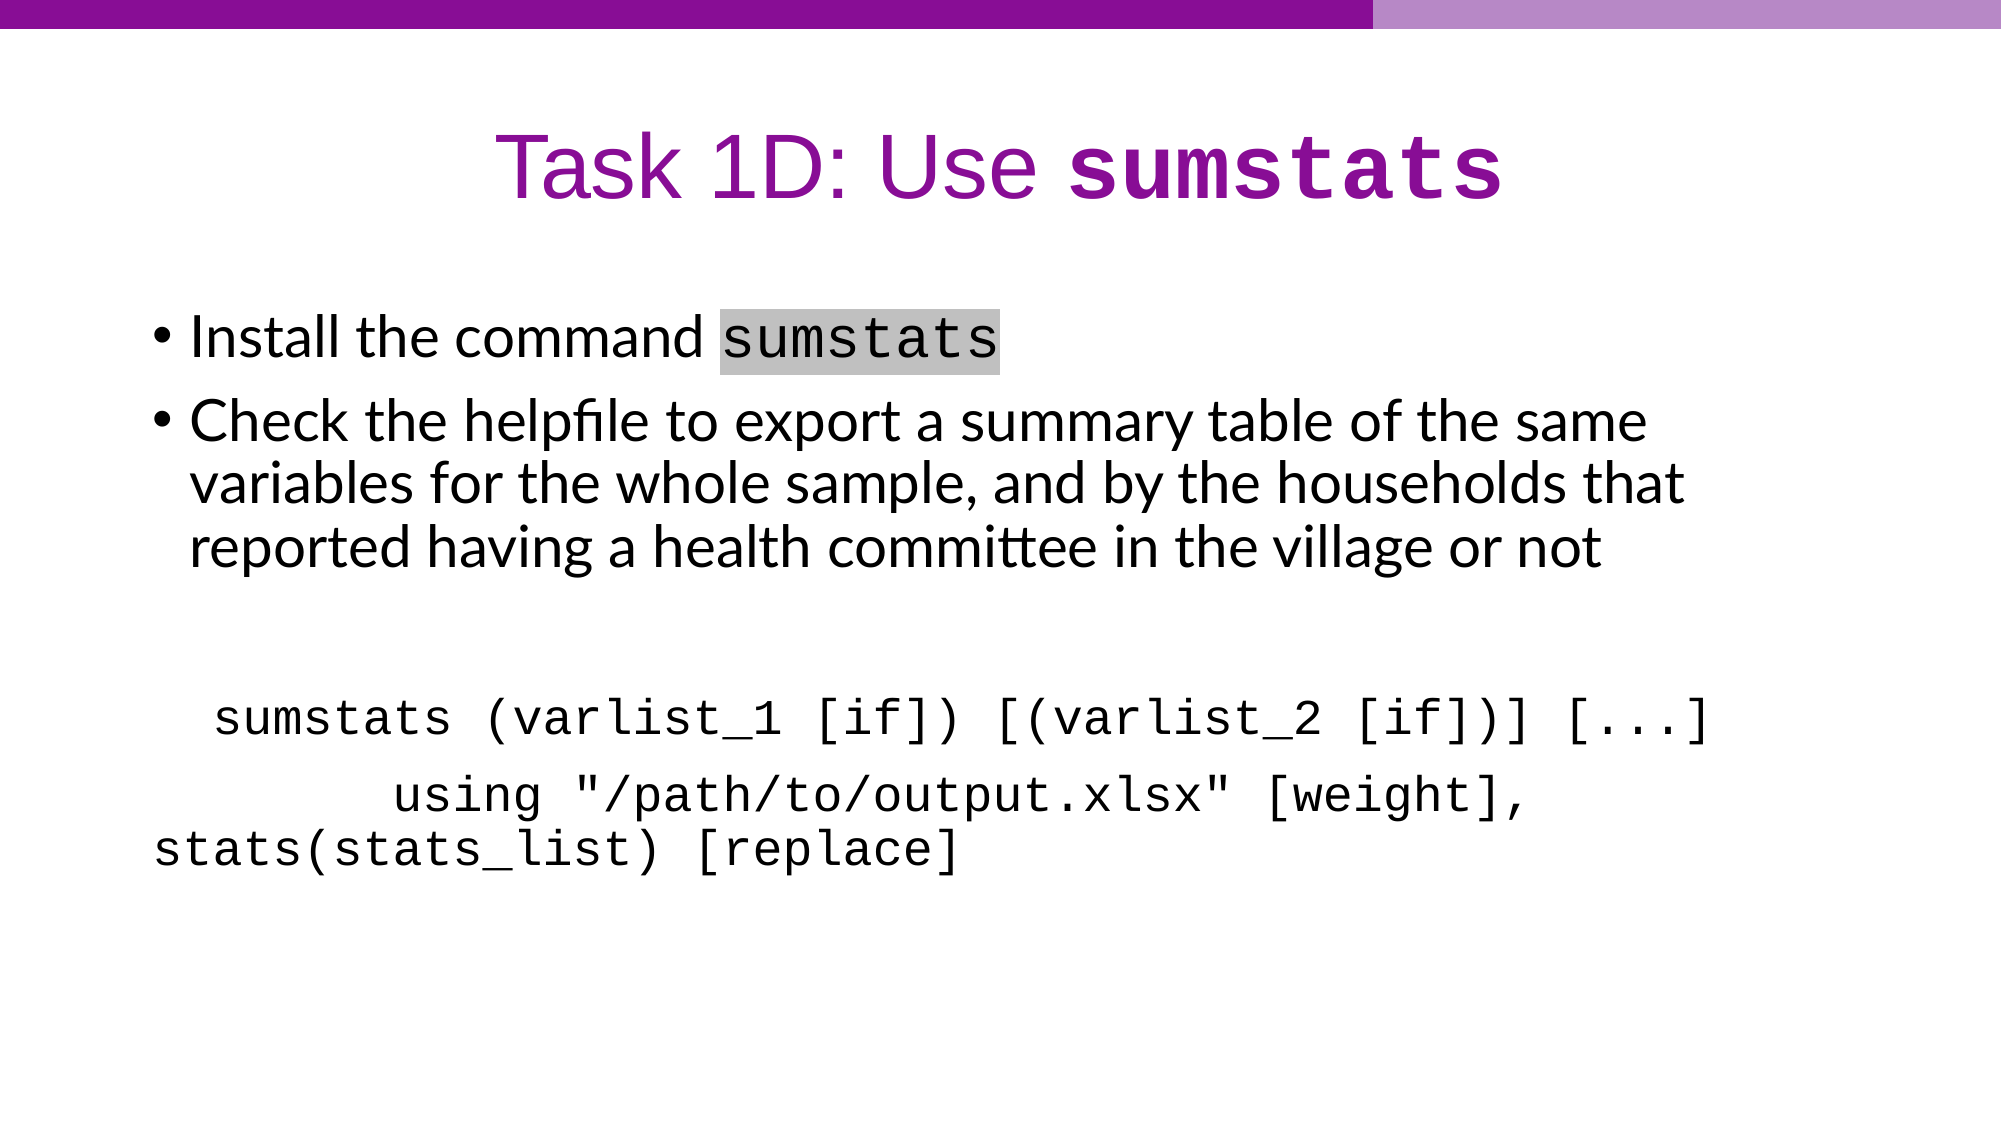

# Task 1D: Use sumstats
Install the command sumstats
Check the helpfile to export a summary table of the same variables for the whole sample, and by the households that reported having a health committee in the village or not

    sumstats (varlist_1 [if]) [(varlist_2 [if])] [...]
        using "/path/to/output.xlsx" [weight], stats(stats_list) [replace]